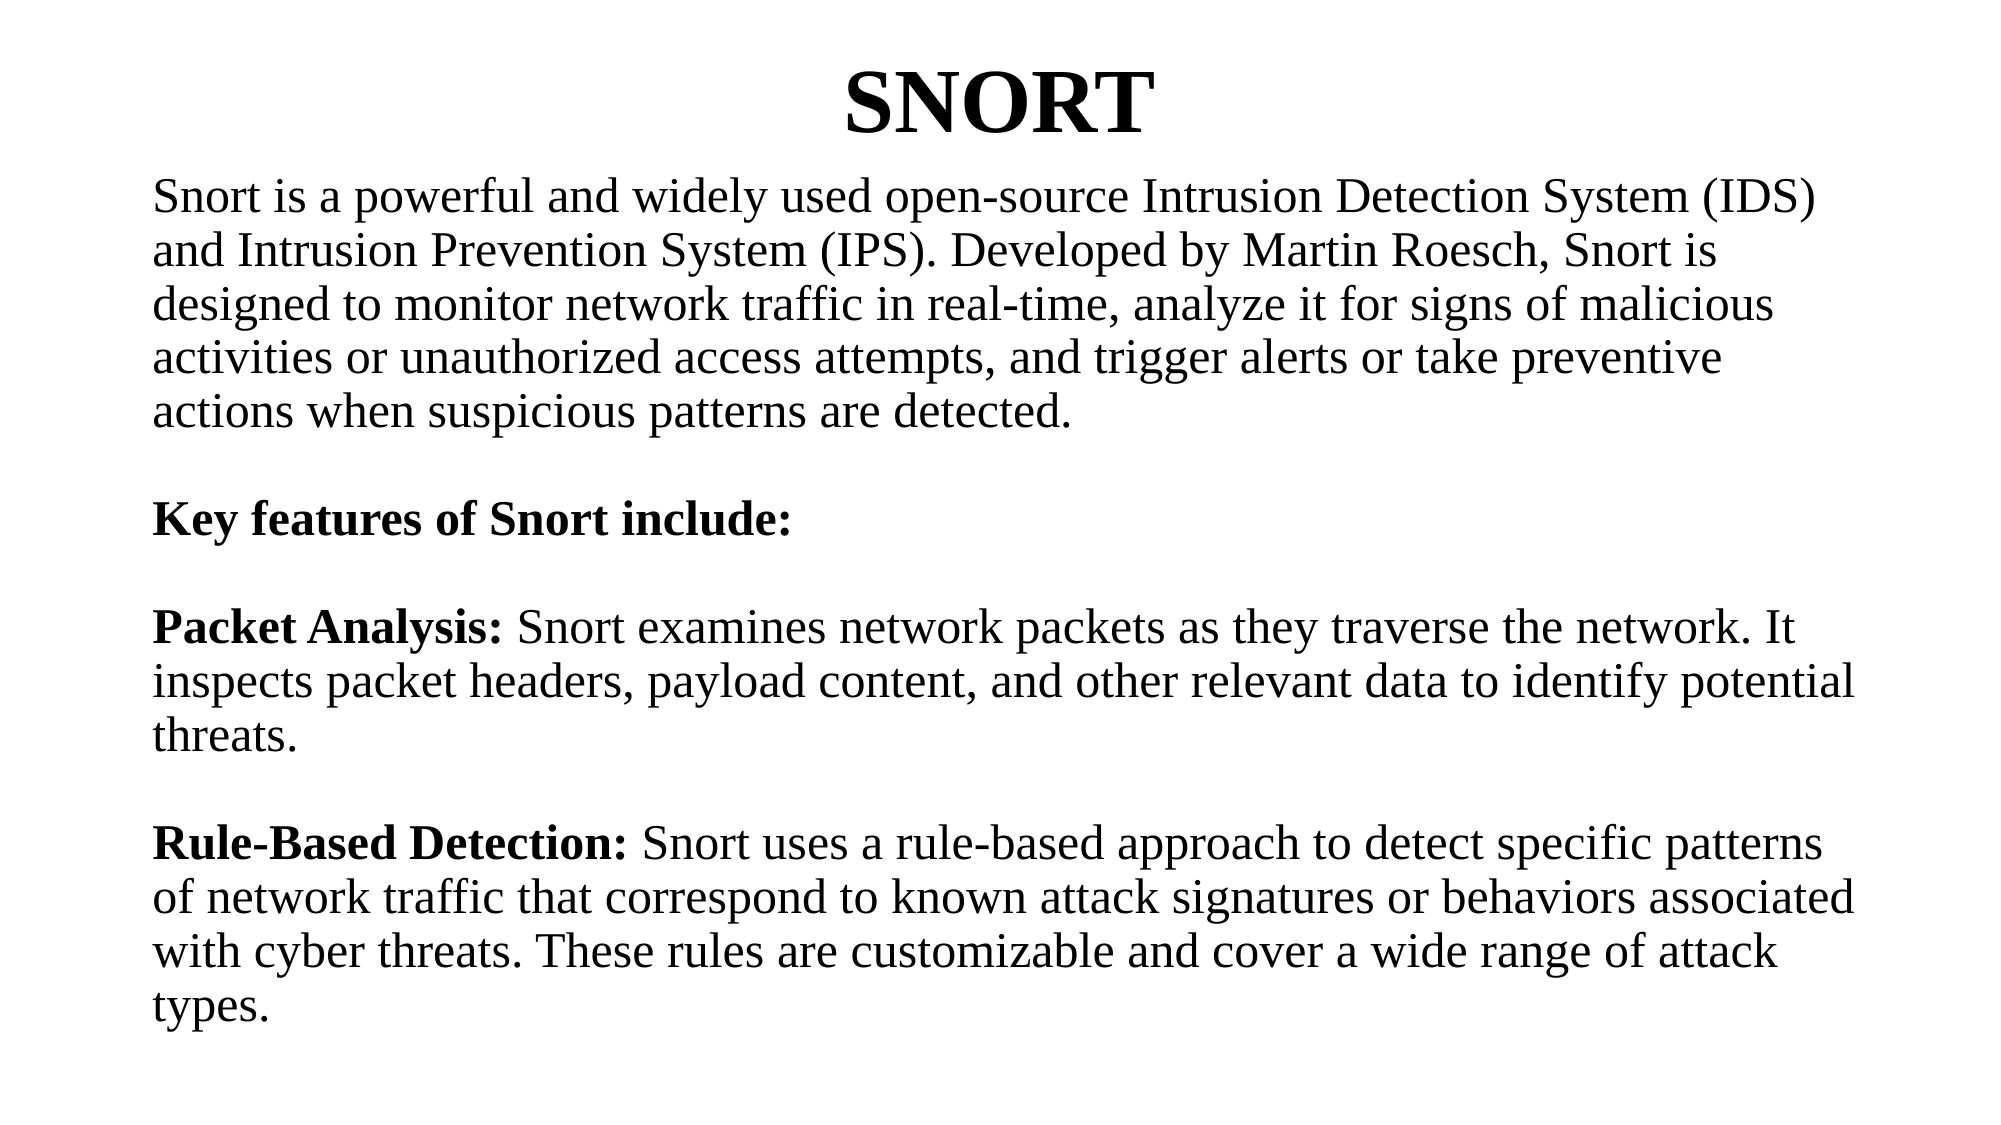

# SNORT
Snort is a powerful and widely used open-source Intrusion Detection System (IDS) and Intrusion Prevention System (IPS). Developed by Martin Roesch, Snort is designed to monitor network traffic in real-time, analyze it for signs of malicious activities or unauthorized access attempts, and trigger alerts or take preventive actions when suspicious patterns are detected.

Key features of Snort include:

Packet Analysis: Snort examines network packets as they traverse the network. It inspects packet headers, payload content, and other relevant data to identify potential threats.

Rule-Based Detection: Snort uses a rule-based approach to detect specific patterns of network traffic that correspond to known attack signatures or behaviors associated with cyber threats. These rules are customizable and cover a wide range of attack types.